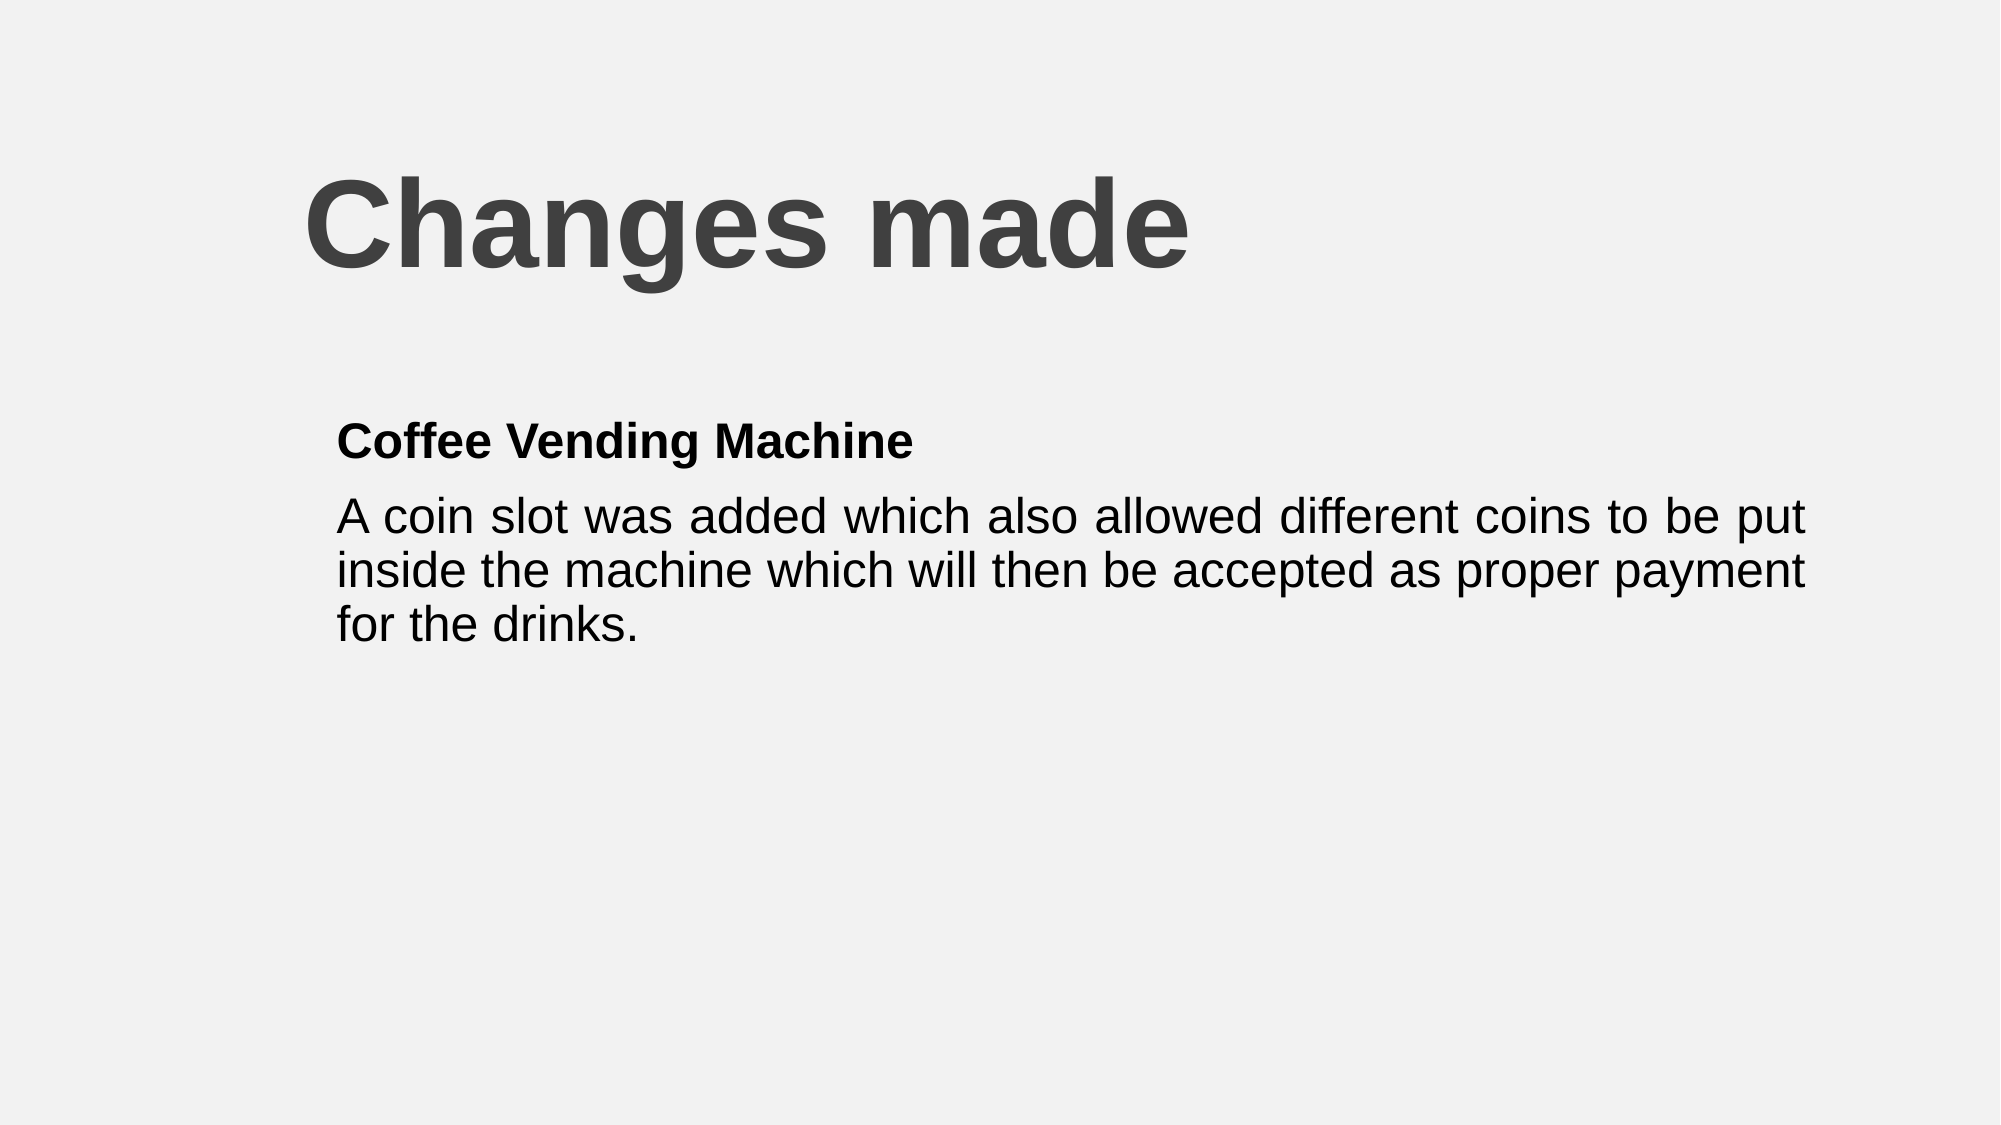

# Changes made
Coffee Vending Machine
A coin slot was added which also allowed different coins to be put inside the machine which will then be accepted as proper payment for the drinks.